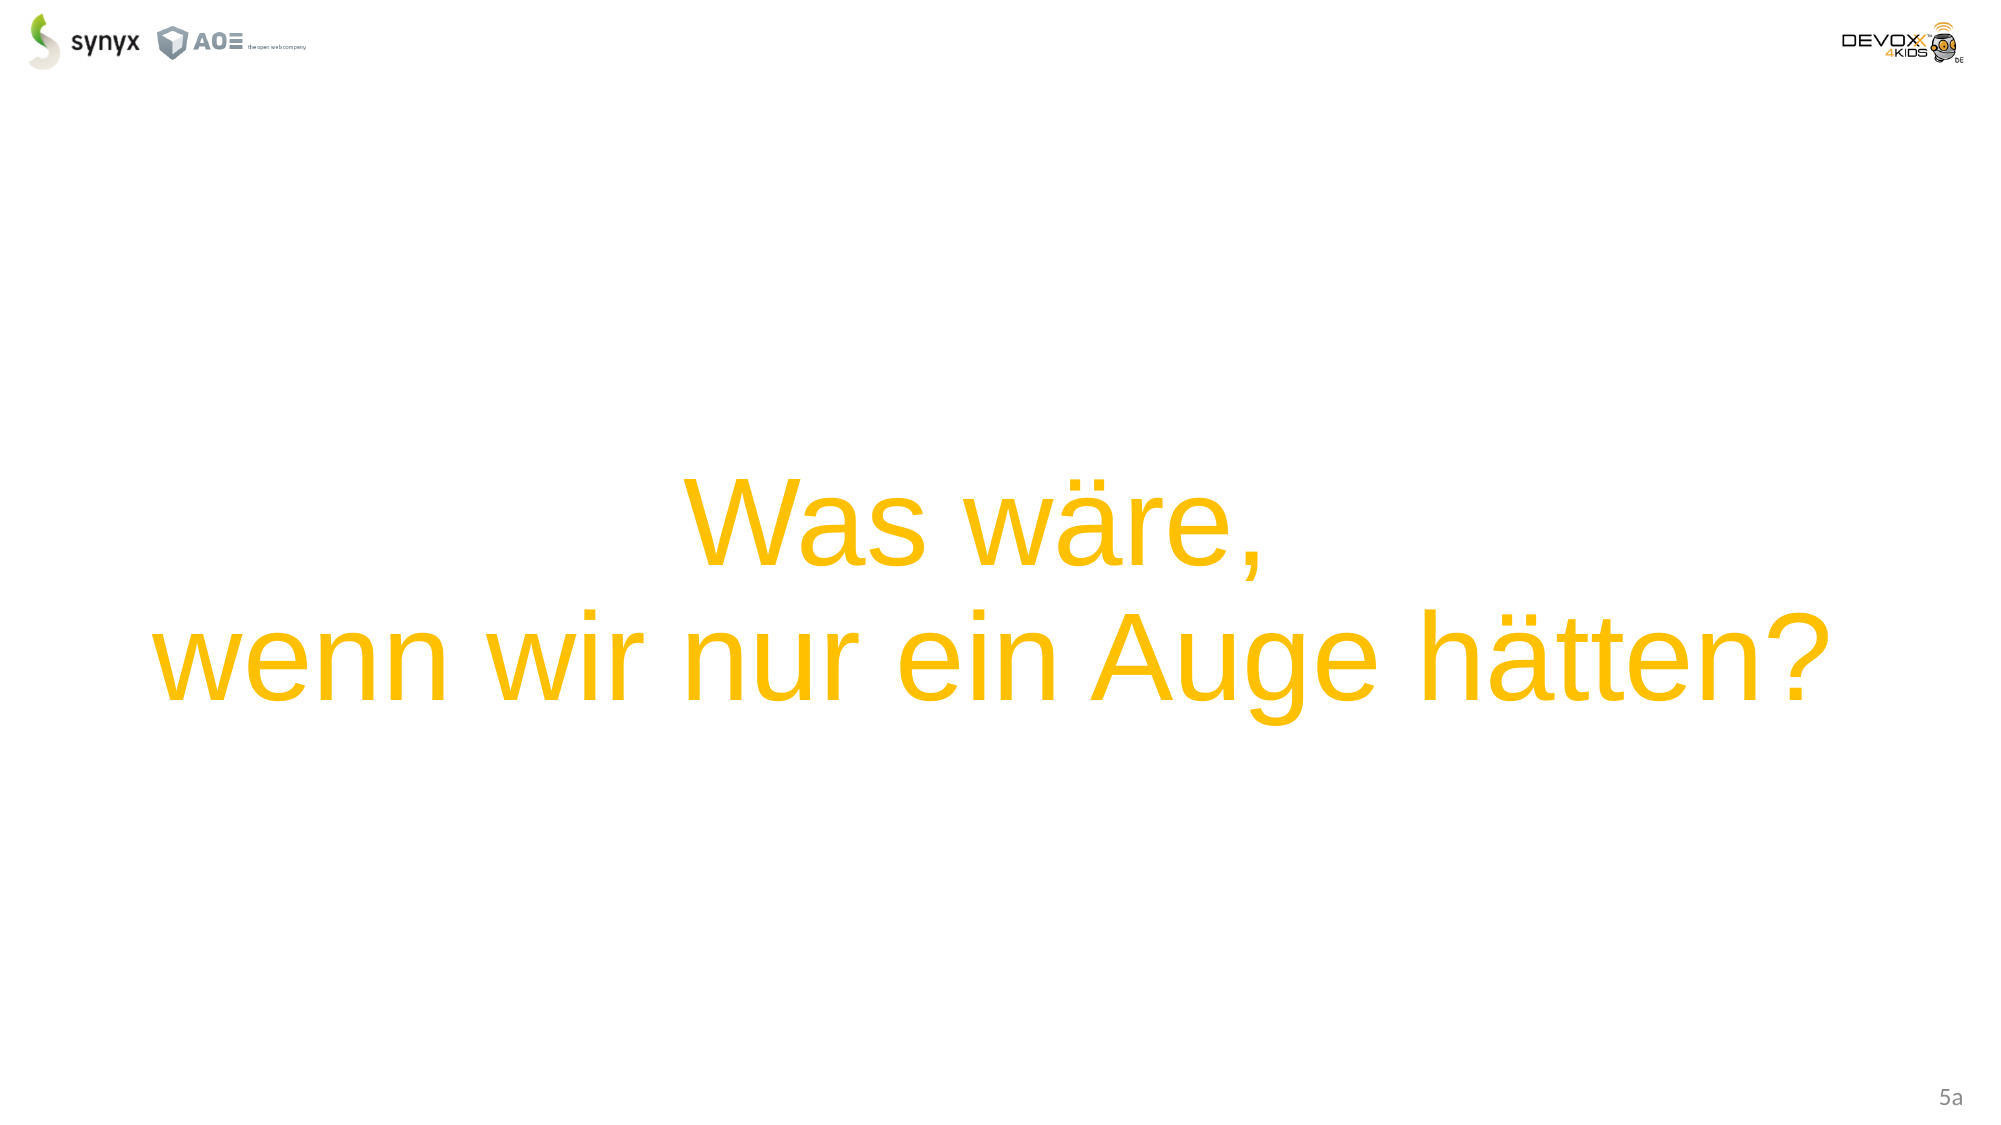

# Was wäre, wenn wir nur ein Auge hätten?